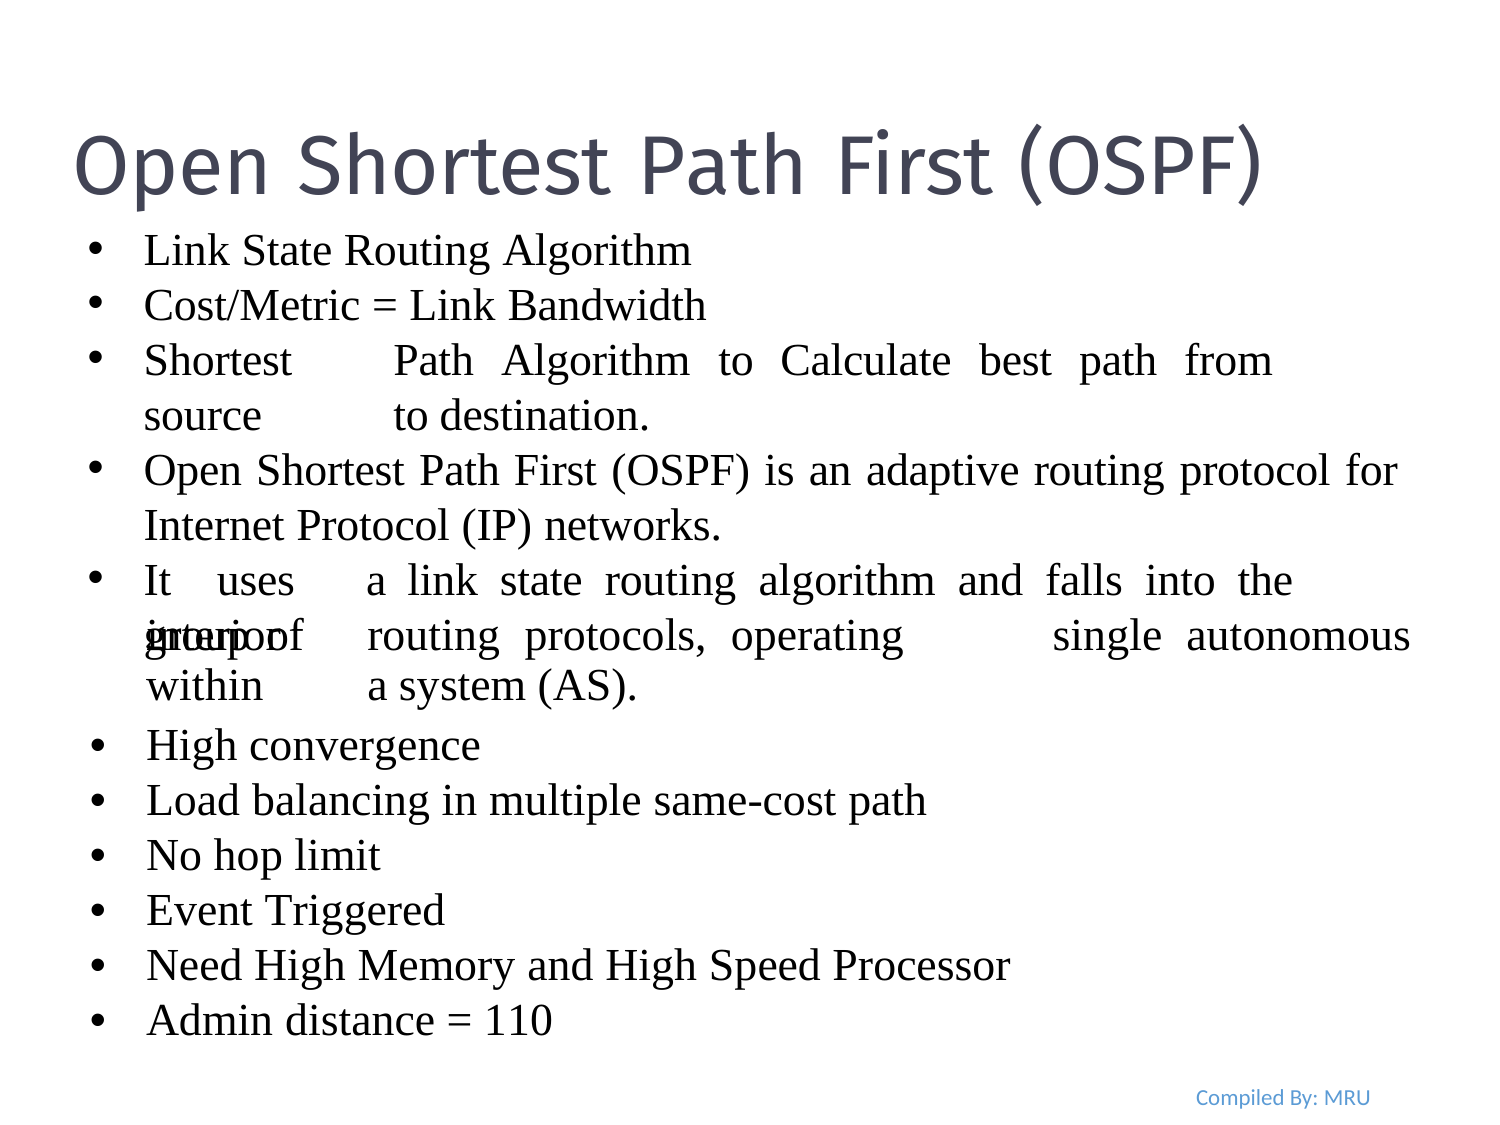

Open Shortest Path First (OSPF)
Link State Routing Algorithm
Cost/Metric = Link Bandwidth
Shortest	Path	Algorithm	to	Calculate	best	path	from	source	to destination.
Open Shortest Path First (OSPF) is an adaptive routing protocol for Internet Protocol (IP) networks.
It	uses	a	link	state	routing	algorithm	and	falls	into	the	group	of
| interior routing protocols, operating within a system (AS). | single | autonomous |
| --- | --- | --- |
| High convergence |  |  |
| Load balancing in multiple same-cost path |  |  |
| No hop limit |  |  |
| Event Triggered |  |  |
| Need High Memory and High Speed Processor |  |  |
| Admin distance = 110 |  |  |
Compiled By: MRU